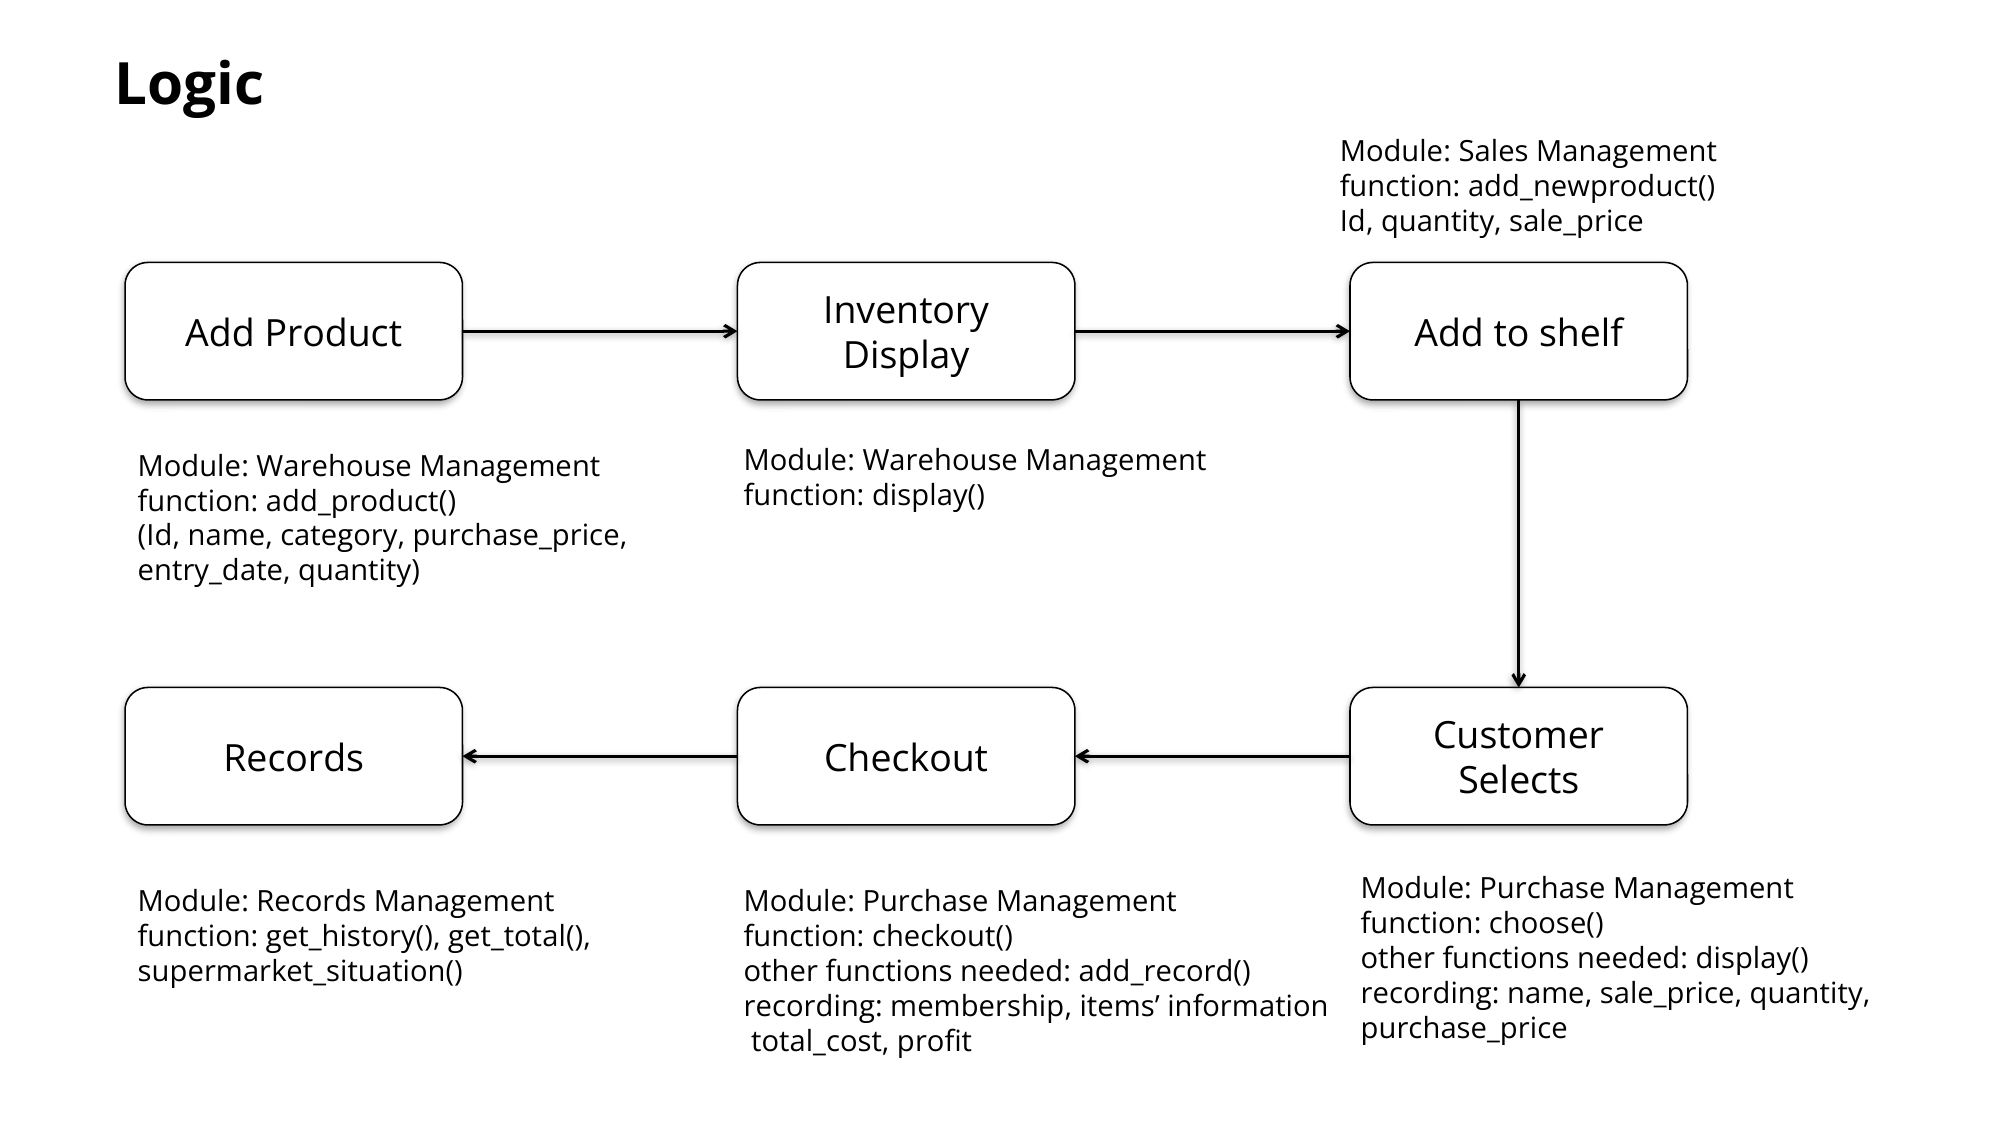

# Logic
Module: Sales Management
function: add_newproduct()
Id, quantity, sale_price
Add Product
Inventory Display
Add to shelf
Module: Warehouse Management
function: display()
Module: Warehouse Management
function: add_product()
(Id, name, category, purchase_price, entry_date, quantity)
Records
Checkout
Customer Selects
Module: Purchase Management
function: choose()
other functions needed: display()
recording: name, sale_price, quantity,
purchase_price
Module: Records Management
function: get_history(), get_total(),
supermarket_situation()

Module: Purchase Management
function: checkout()
other functions needed: add_record()
recording: membership, items’ information
 total_cost, profit
9